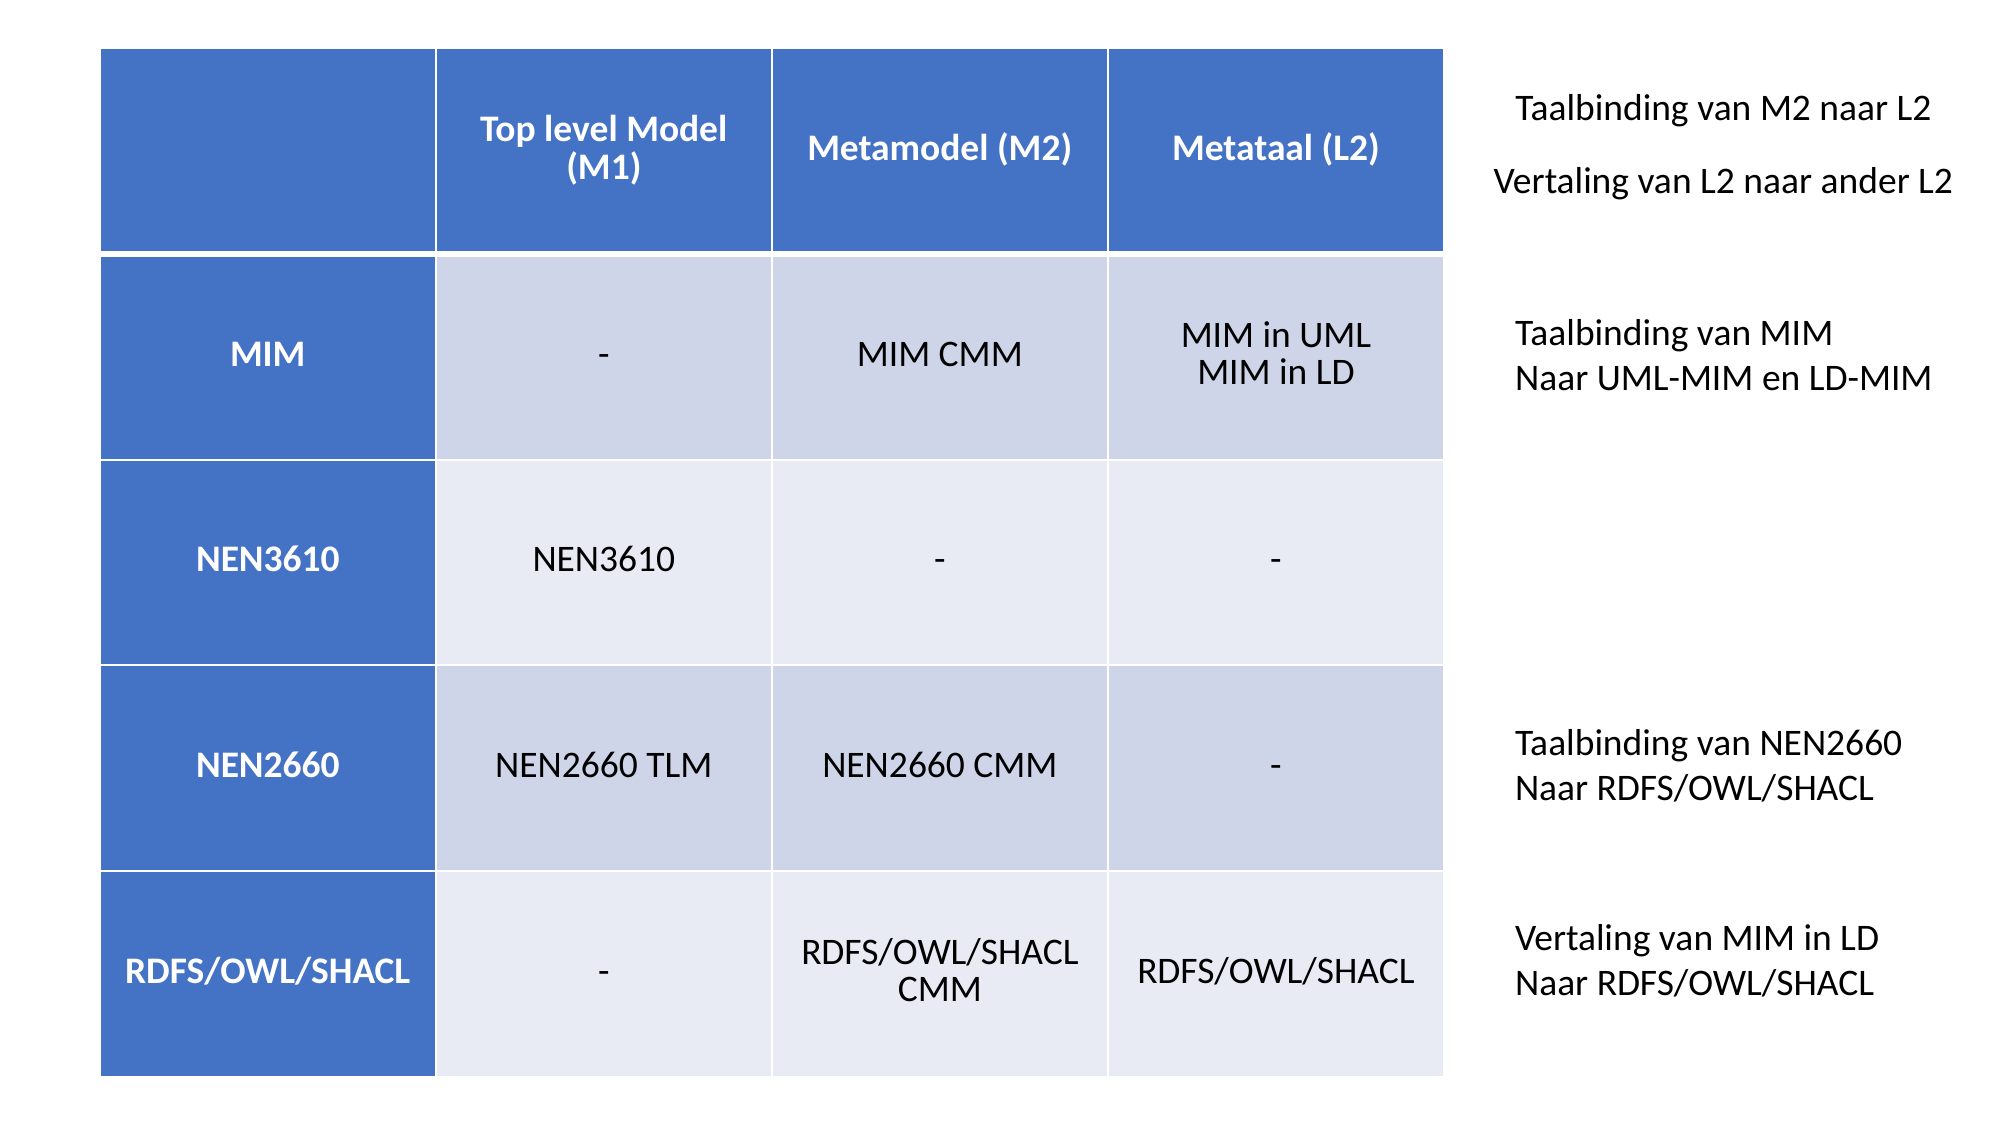

|  | Top level Model (M1) | Metamodel (M2) | Metataal (L2) |
| --- | --- | --- | --- |
| MIM | - | MIM CMM | MIM in UML MIM in LD |
| NEN3610 | NEN3610 | - | - |
| NEN2660 | NEN2660 TLM | NEN2660 CMM | - |
| RDFS/OWL/SHACL | - | RDFS/OWL/SHACL CMM | RDFS/OWL/SHACL |
Taalbinding van M2 naar L2
Vertaling van L2 naar ander L2
Taalbinding van MIM
Naar UML-MIM en LD-MIM
Taalbinding van NEN2660
Naar RDFS/OWL/SHACL
Vertaling van MIM in LD
Naar RDFS/OWL/SHACL